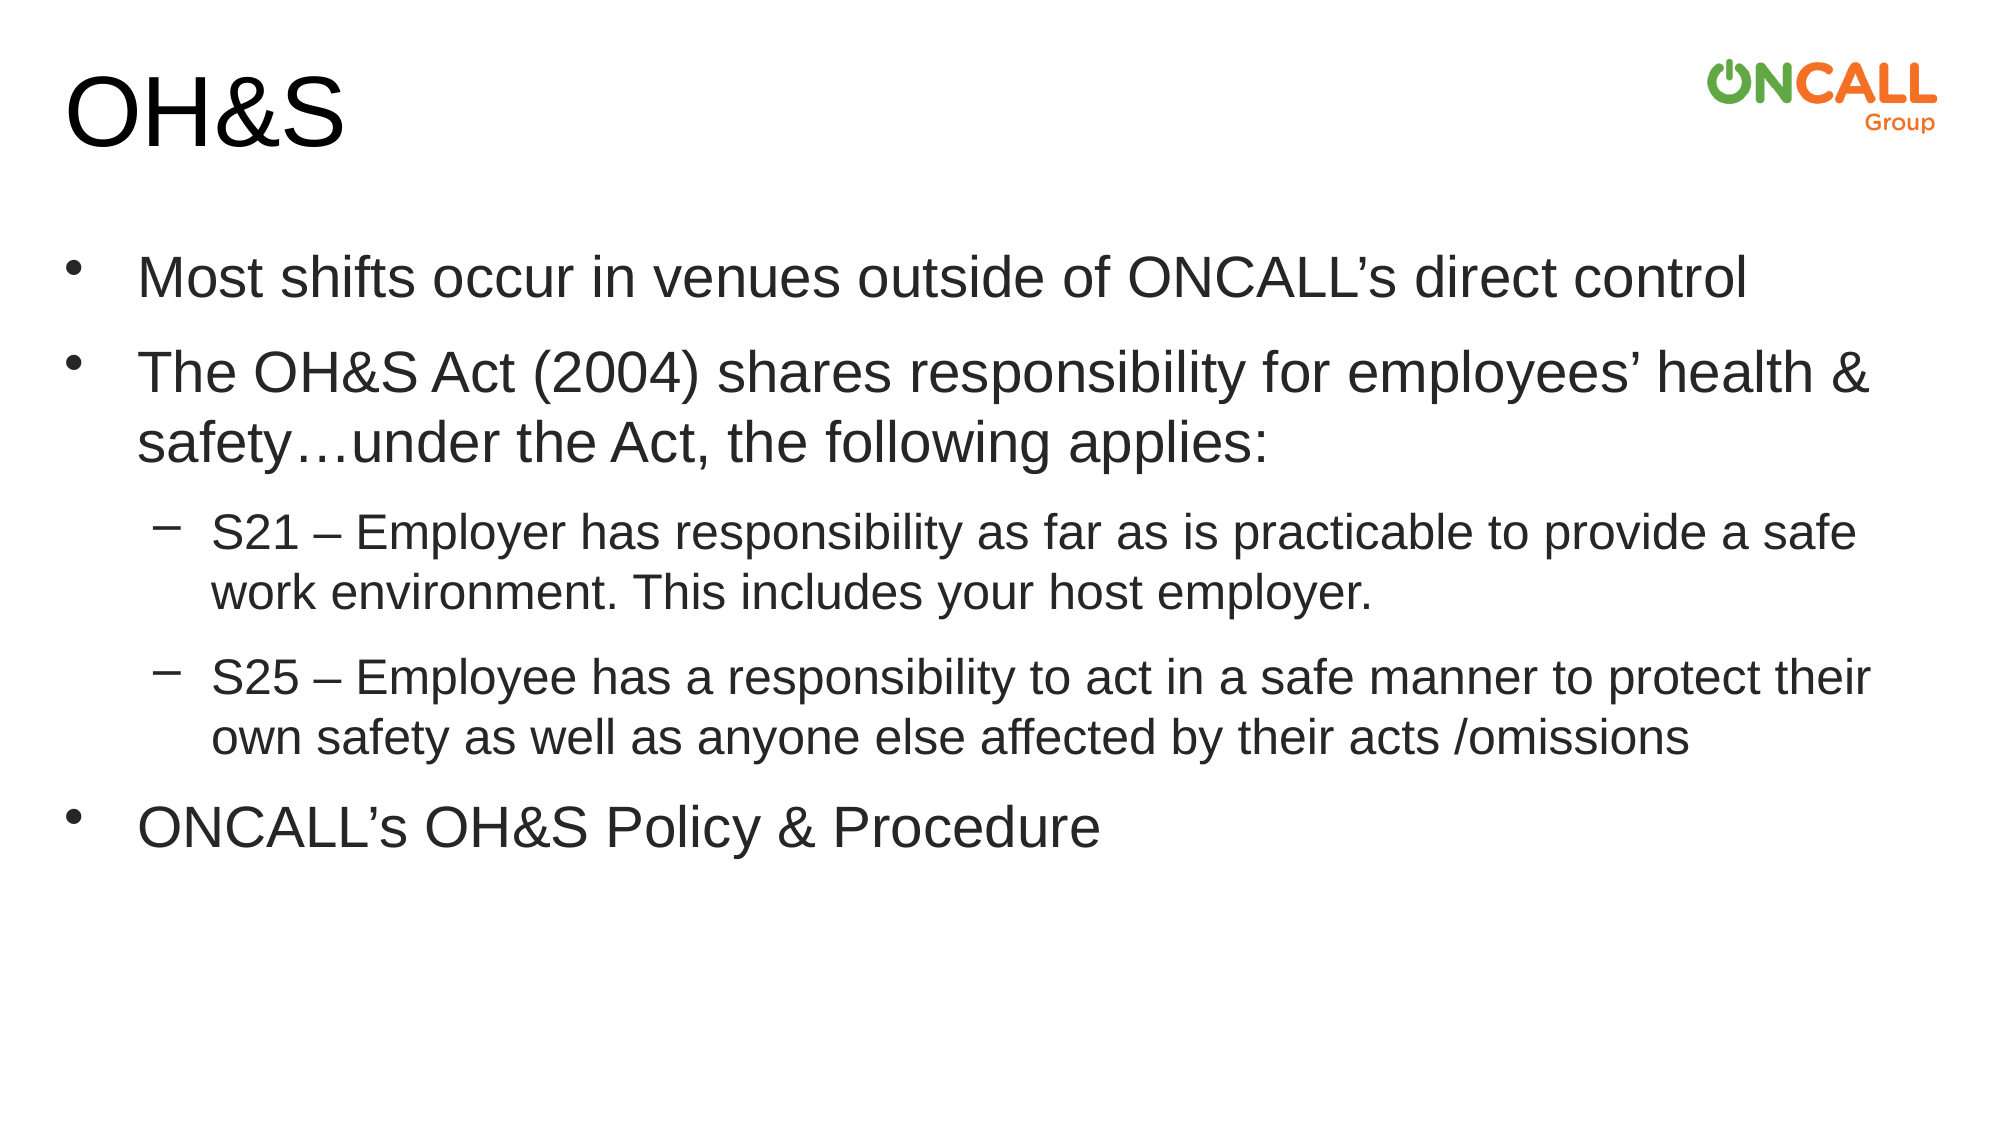

# OH&S
Most shifts occur in venues outside of ONCALL’s direct control
The OH&S Act (2004) shares responsibility for employees’ health & safety…under the Act, the following applies:
S21 – Employer has responsibility as far as is practicable to provide a safe work environment. This includes your host employer.
S25 – Employee has a responsibility to act in a safe manner to protect their own safety as well as anyone else affected by their acts /omissions
ONCALL’s OH&S Policy & Procedure